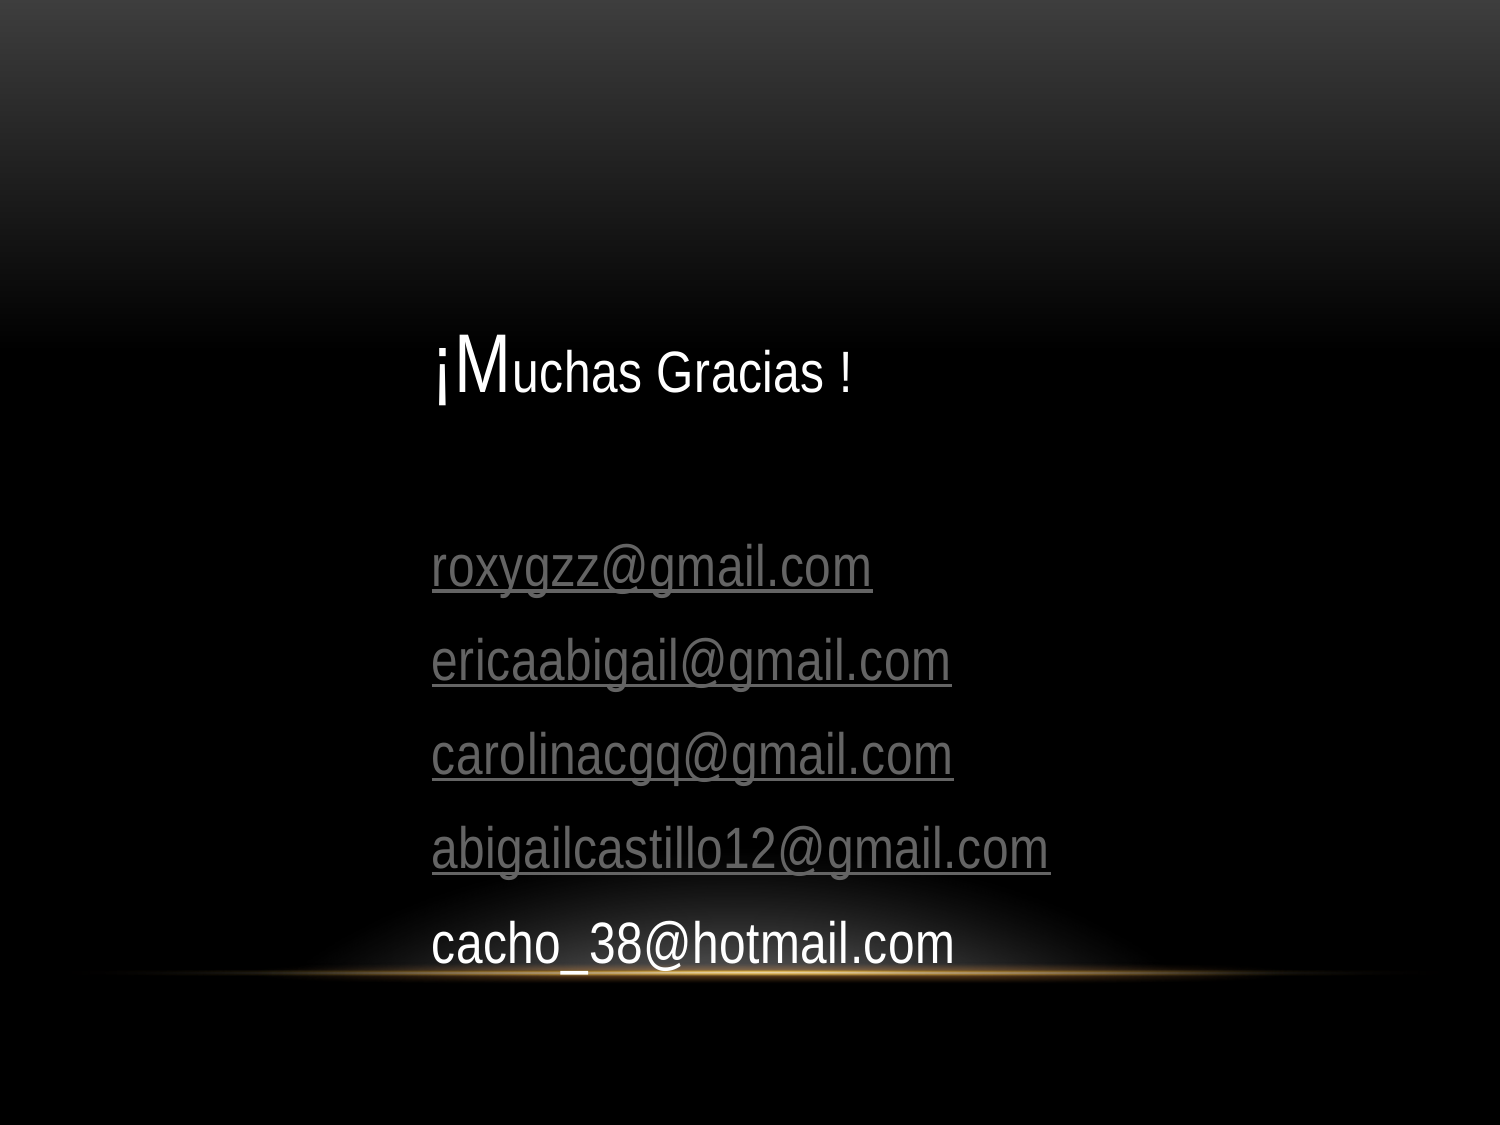

¡Muchas Gracias !

roxygzz@gmail.com
ericaabigail@gmail.com
carolinacgq@gmail.com
abigailcastillo12@gmail.com
cacho_38@hotmail.com